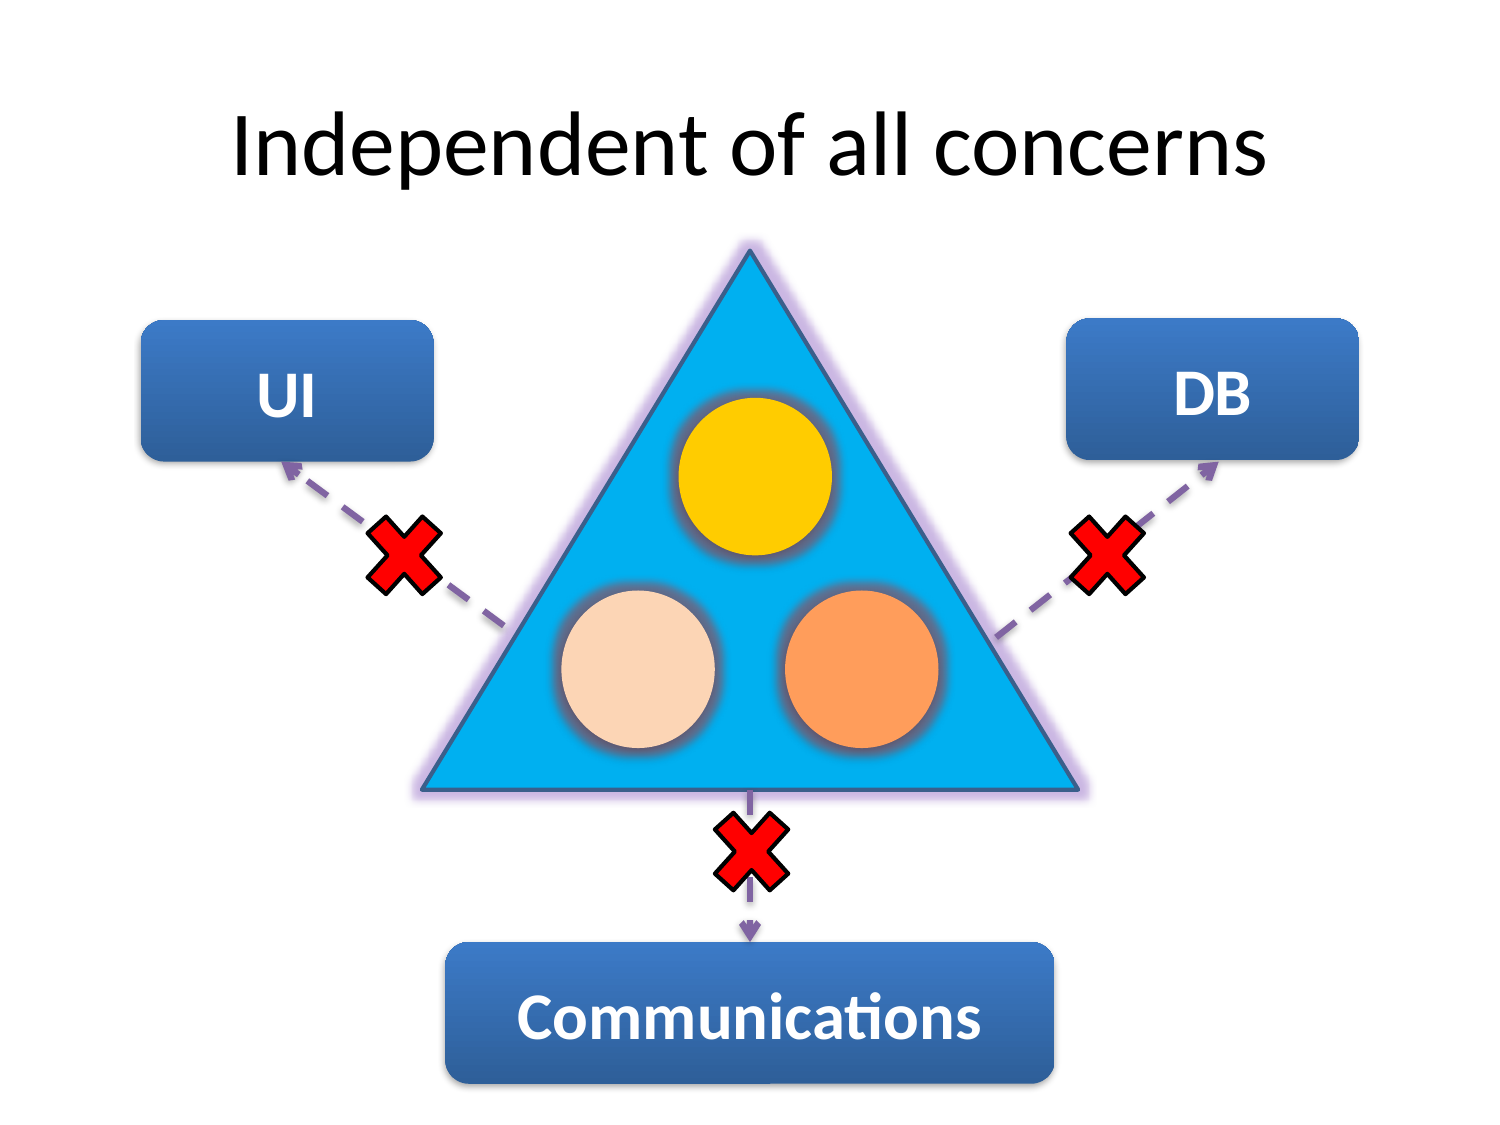

# Independent of all concerns

DB
UI

Communications